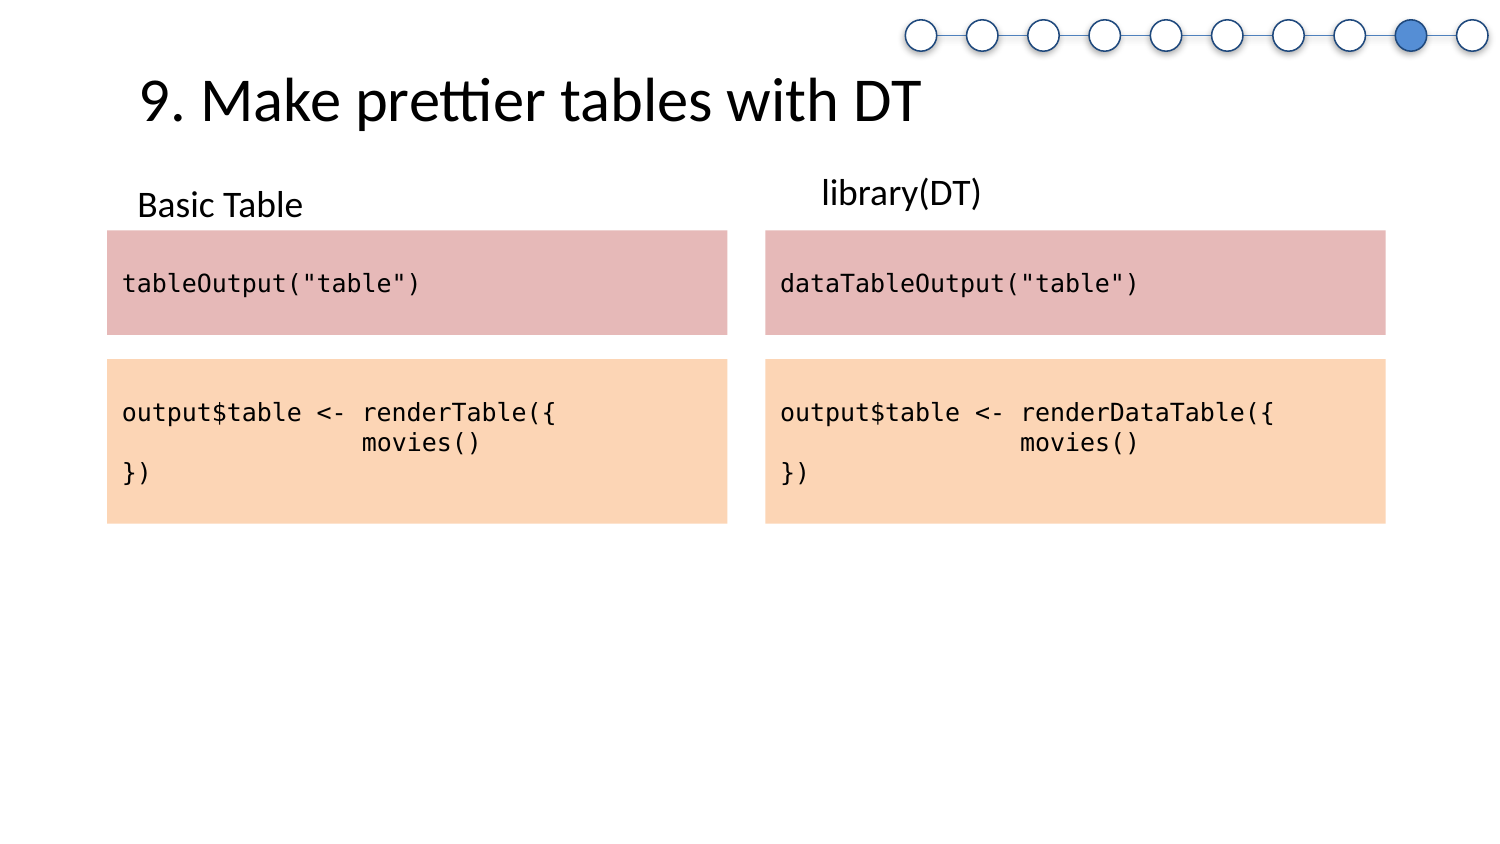

9. Make prettier tables with DT
library(DT)
Basic Table

tableOutput("table")

dataTableOutput("table")

output$table <- renderTable({
                movies()
})

output$table <- renderDataTable({
                movies()
})